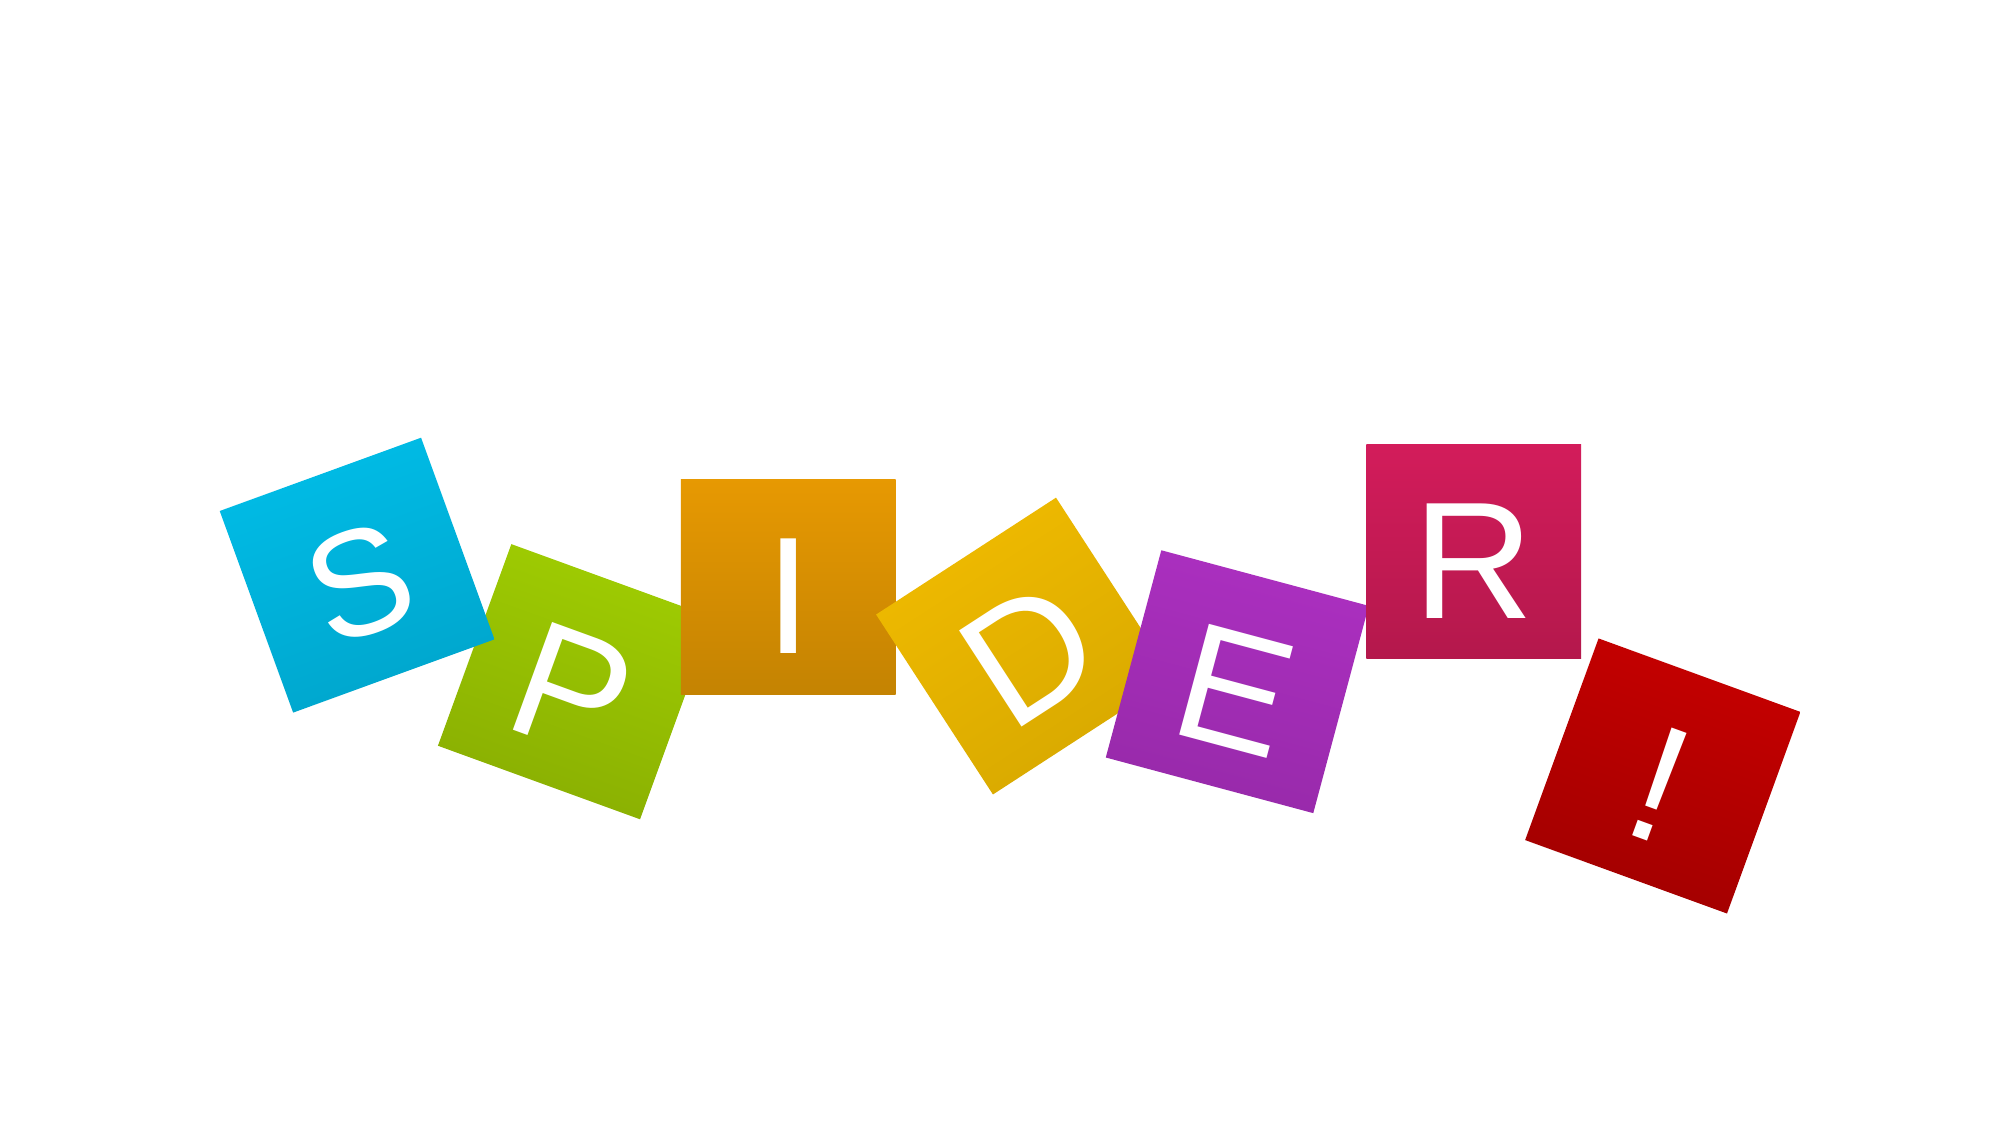

R
S
I

D
P
E
!